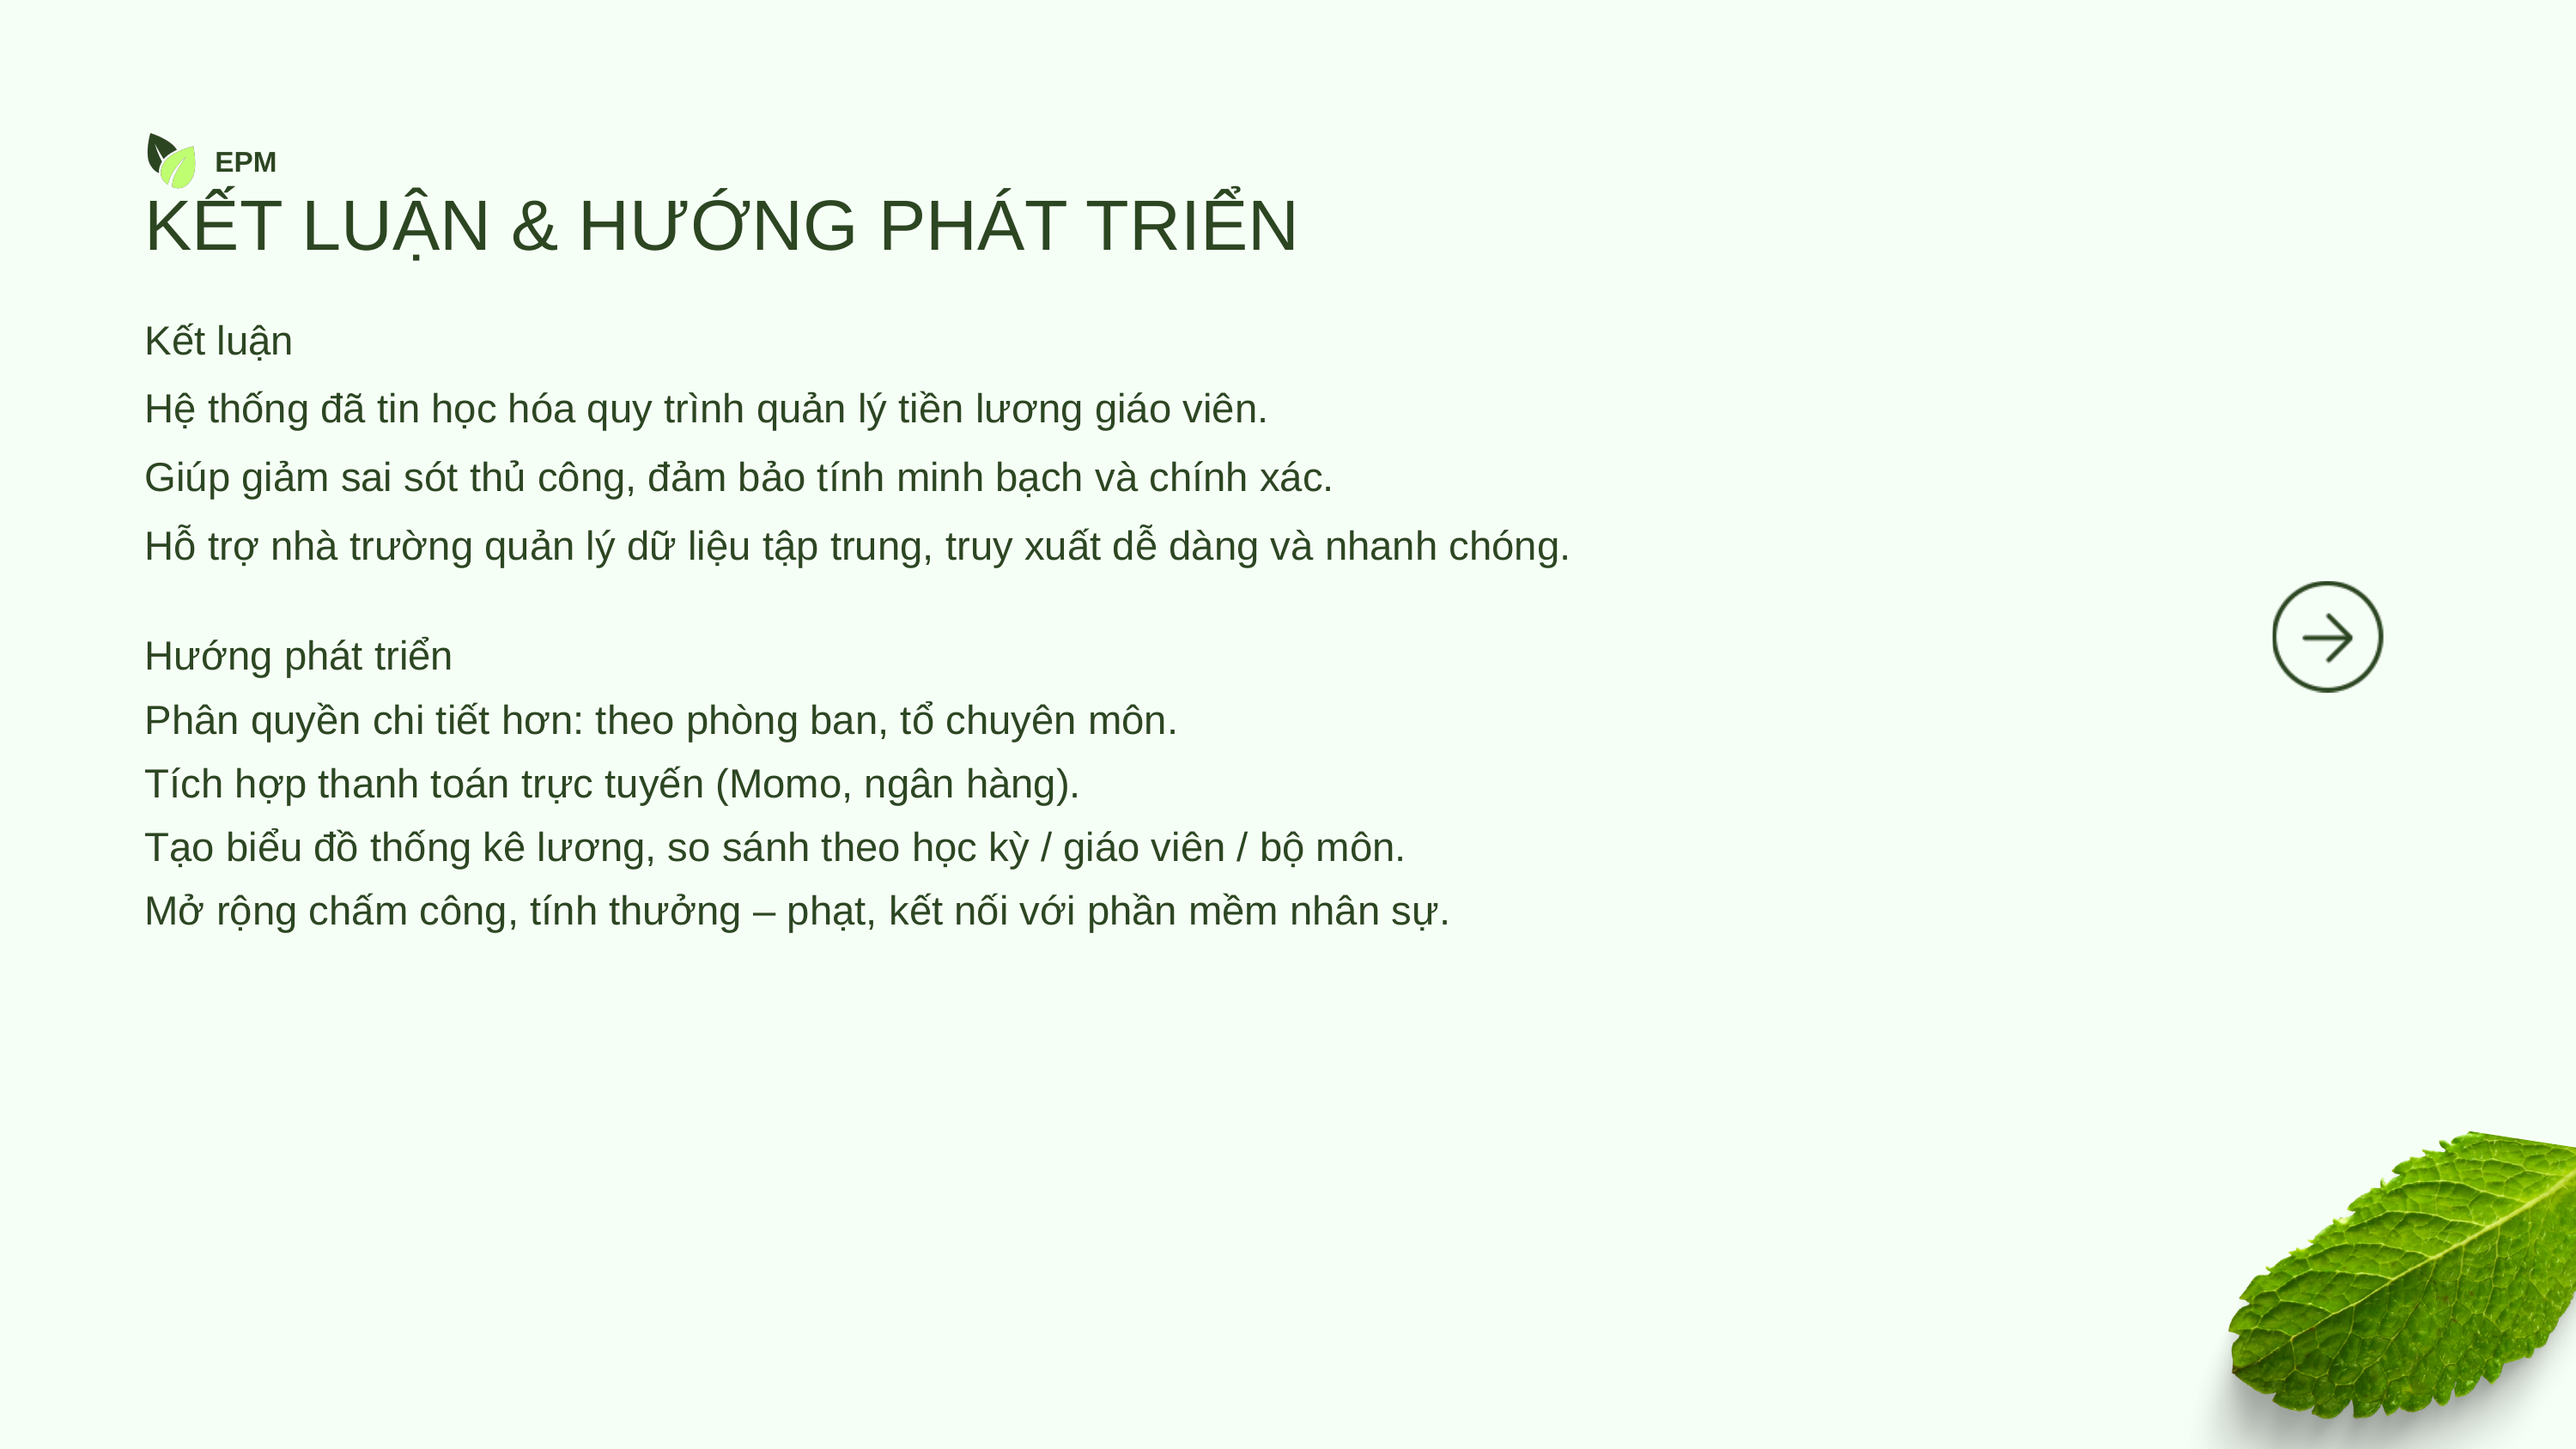

EPM
KẾT LUẬN & HƯỚNG PHÁT TRIỂN
Kết luận
Hệ thống đã tin học hóa quy trình quản lý tiền lương giáo viên.
Giúp giảm sai sót thủ công, đảm bảo tính minh bạch và chính xác.
Hỗ trợ nhà trường quản lý dữ liệu tập trung, truy xuất dễ dàng và nhanh chóng.

Hướng phát triển
Phân quyền chi tiết hơn: theo phòng ban, tổ chuyên môn.
Tích hợp thanh toán trực tuyến (Momo, ngân hàng).
Tạo biểu đồ thống kê lương, so sánh theo học kỳ / giáo viên / bộ môn.
Mở rộng chấm công, tính thưởng – phạt, kết nối với phần mềm nhân sự.